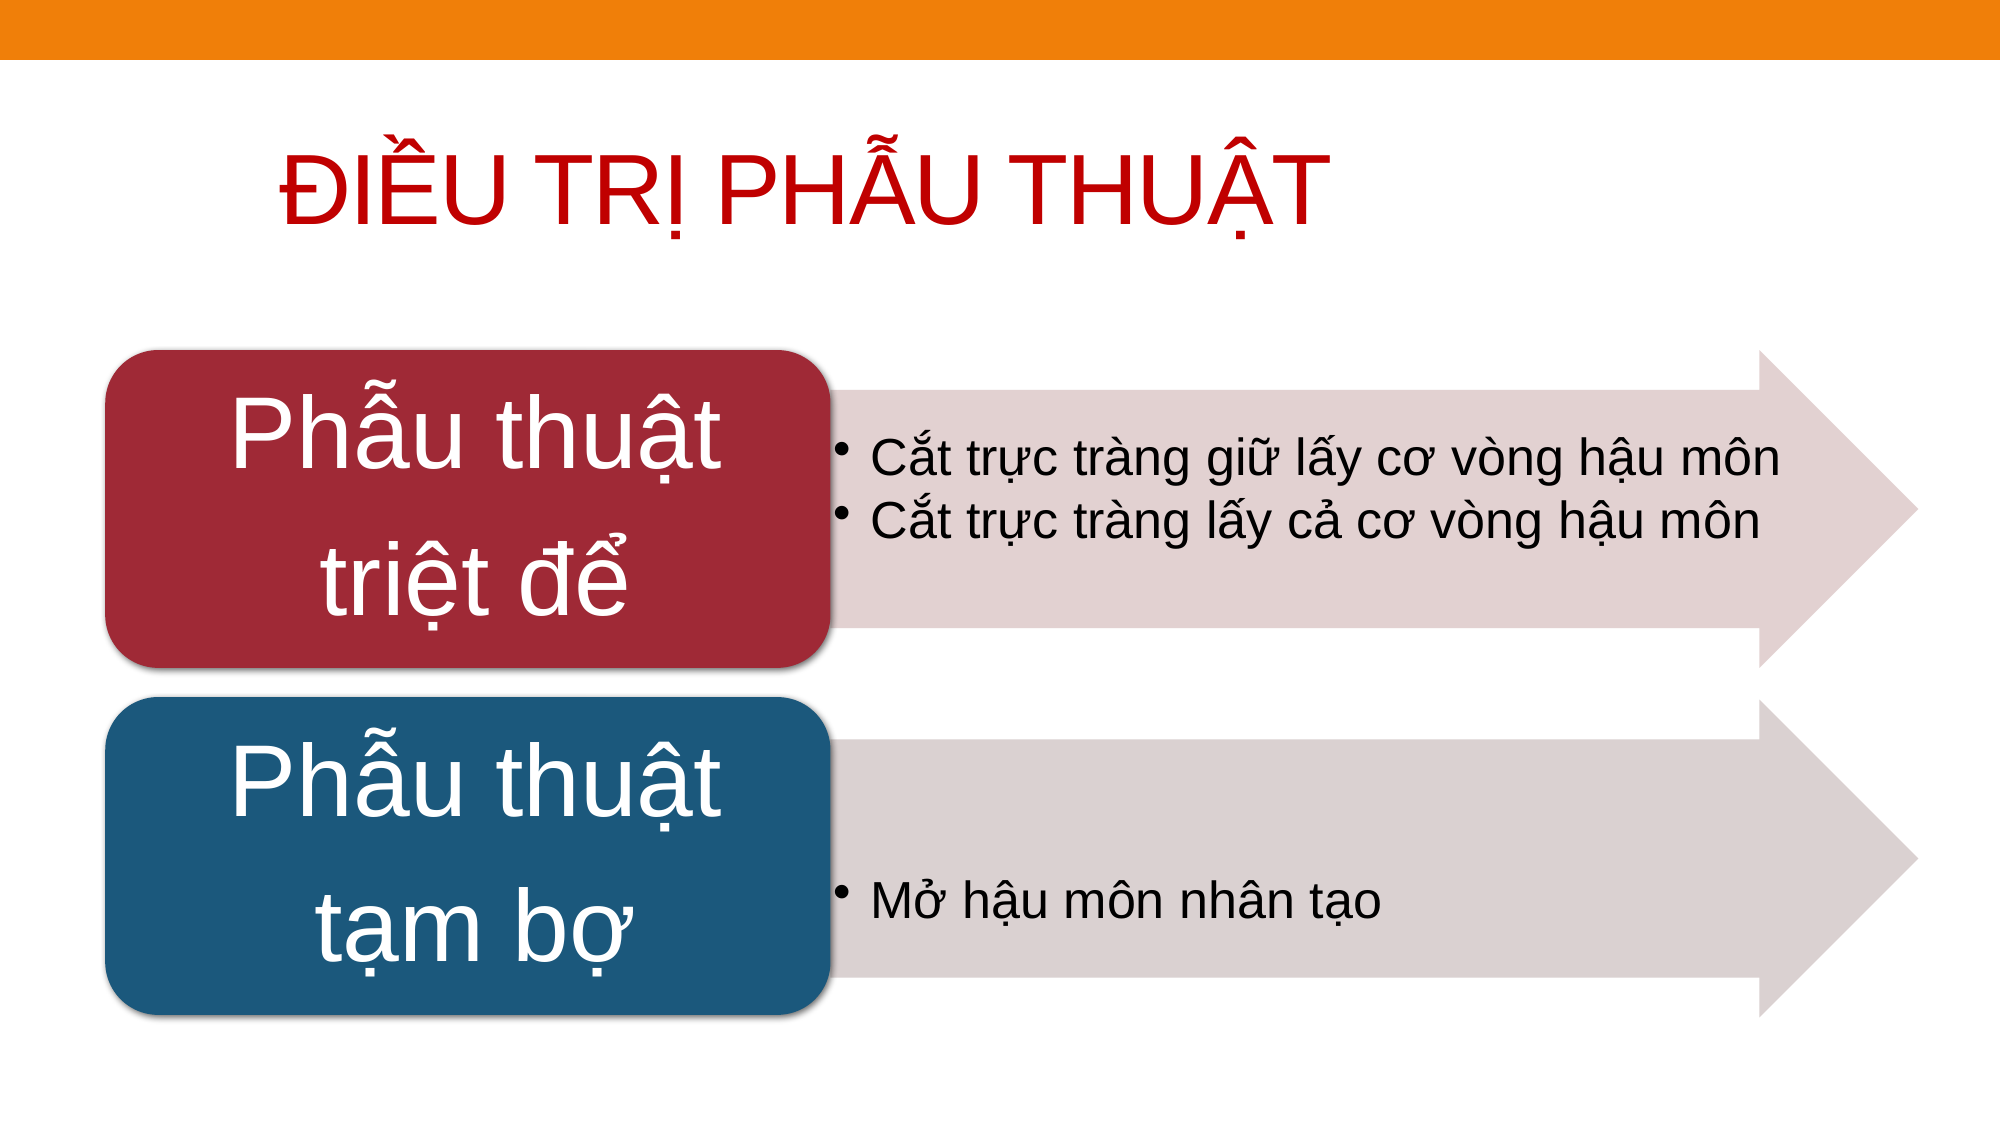

# ĐIỀU TRỊ PHẪU THUẬT

Cắt trực tràng giữ lấy cơ vòng hậu môn
Cắt trực tràng lấy cả cơ vòng hậu môn
Phẫu thuật
triệt để
Mở hậu môn nhân tạo
Phẫu thuật
tạm bợ